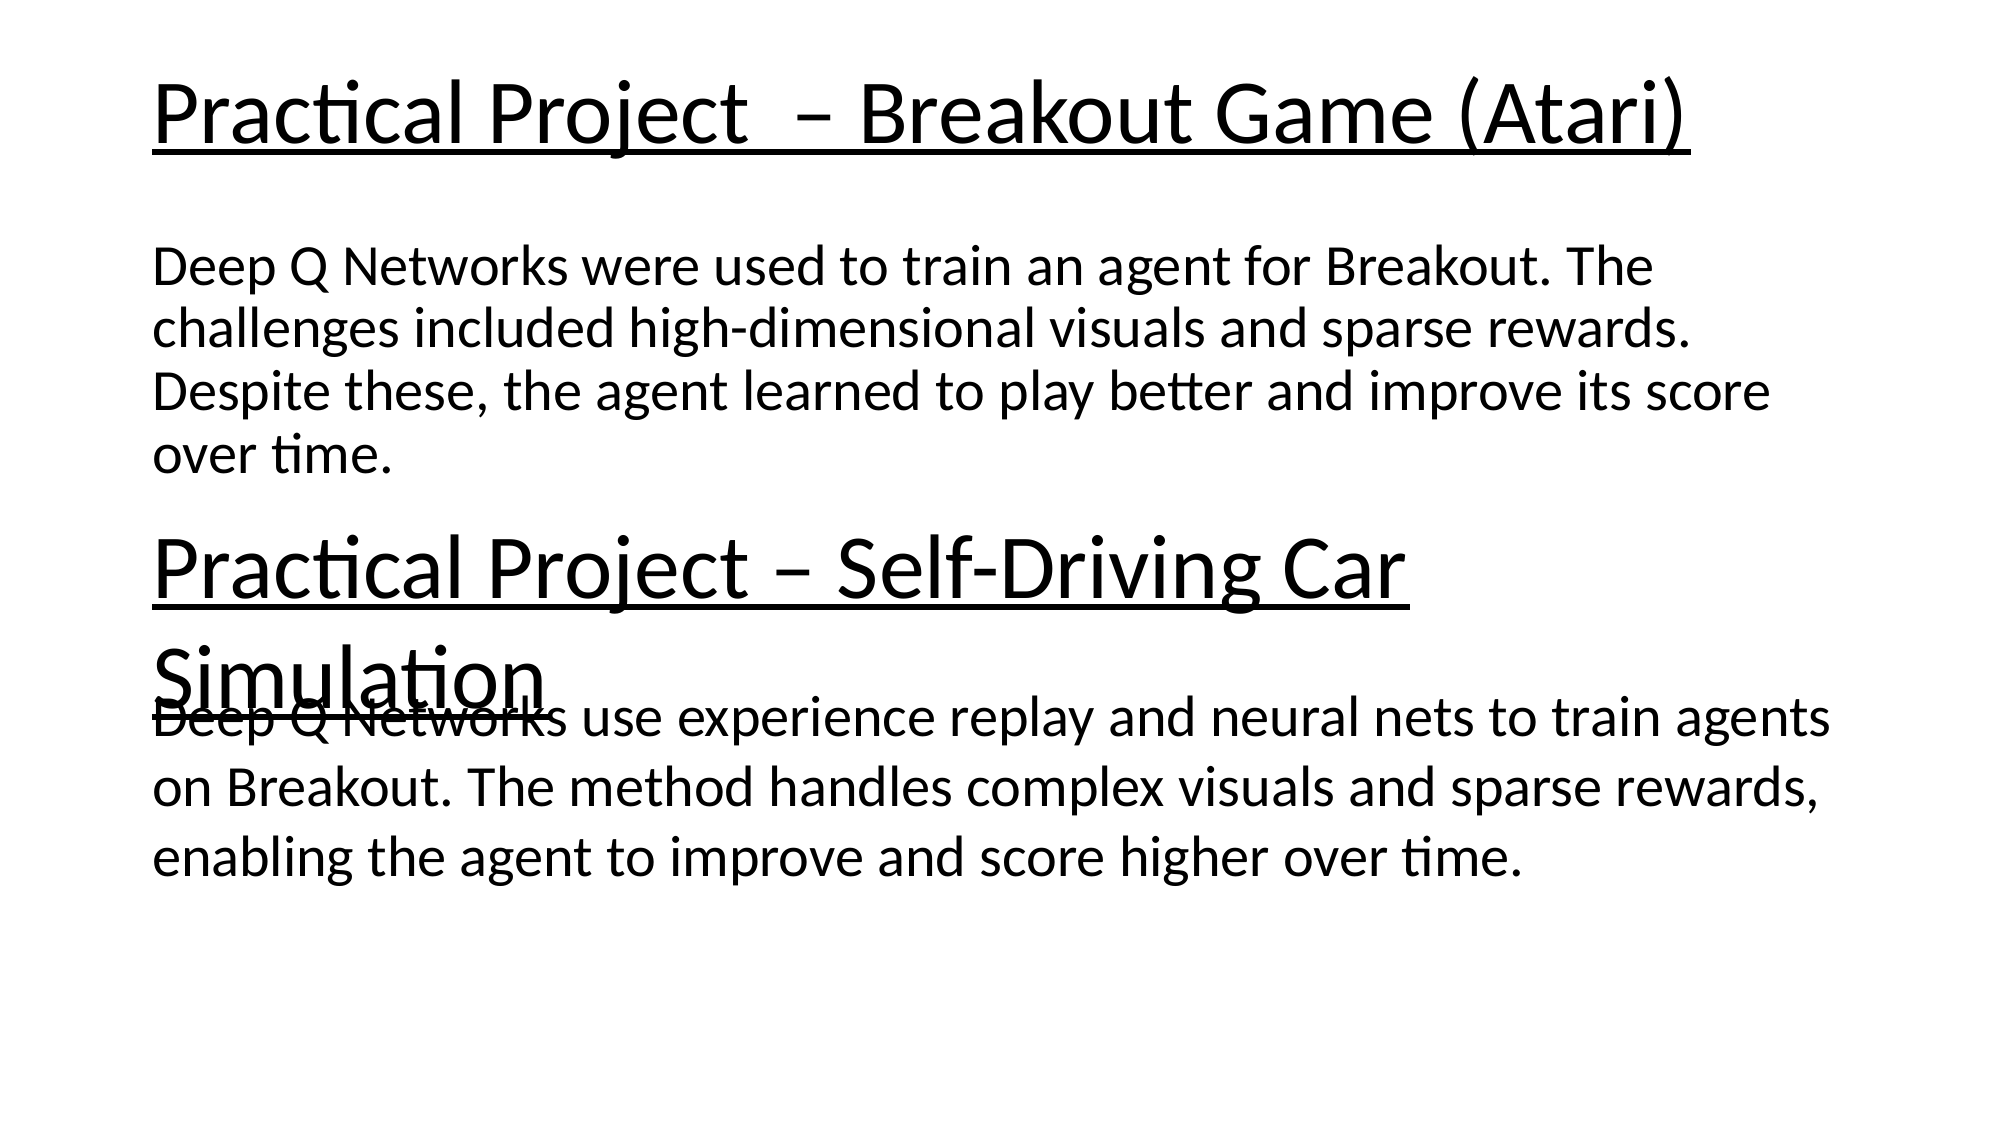

# Practical Project  – Breakout Game (Atari)
Deep Q Networks were used to train an agent for Breakout. The challenges included high-dimensional visuals and sparse rewards. Despite these, the agent learned to play better and improve its score over time.
Practical Project – Self-Driving Car Simulation
Deep Q Networks use experience replay and neural nets to train agents on Breakout. The method handles complex visuals and sparse rewards, enabling the agent to improve and score higher over time.